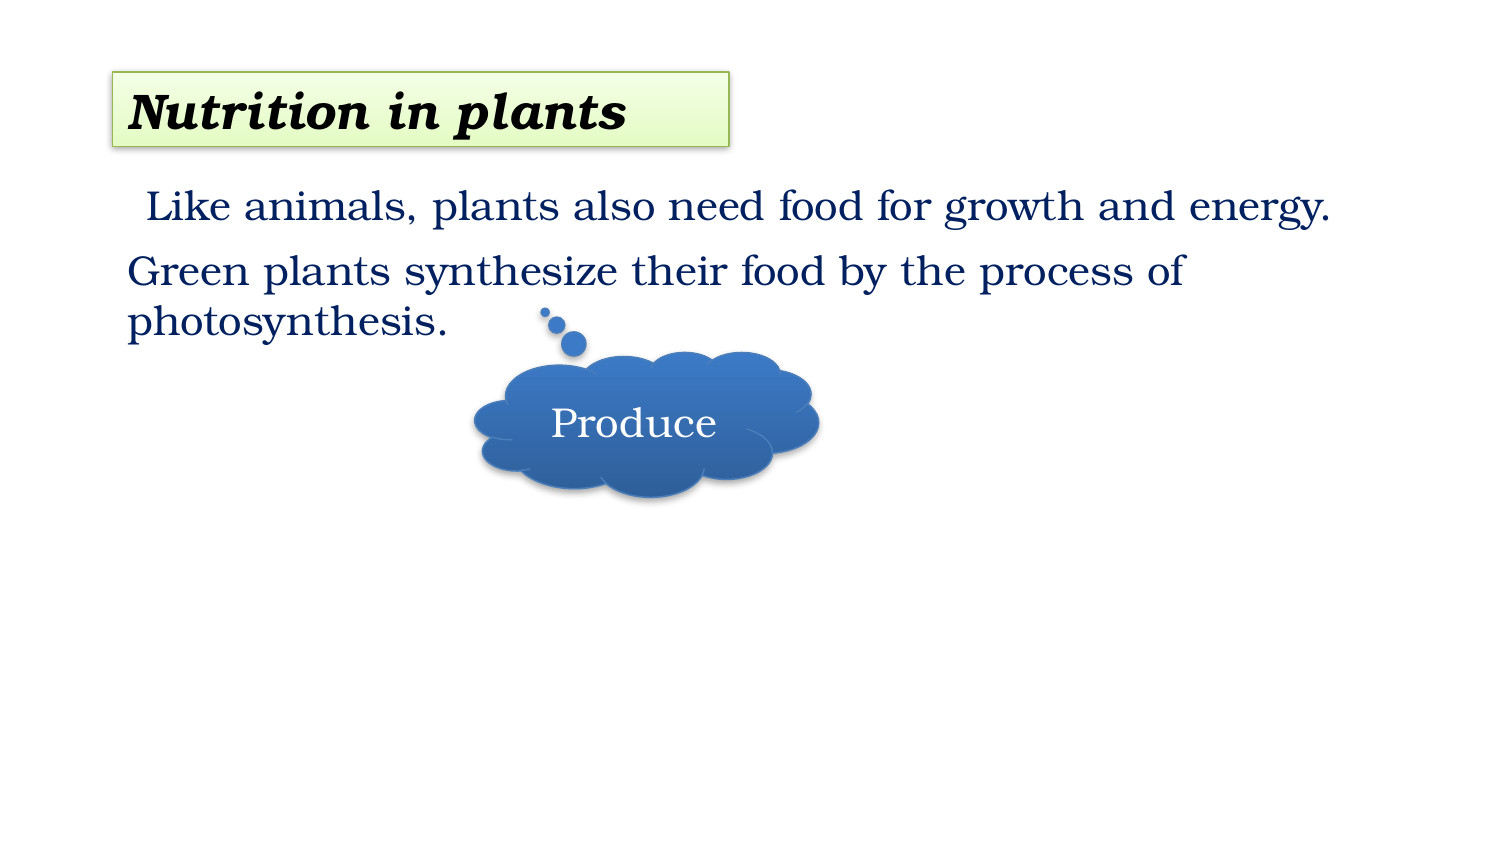

Nutrition in plants
Like animals, plants also need food for growth and energy.
Green plants synthesize their food by the process of photosynthesis.
Produce